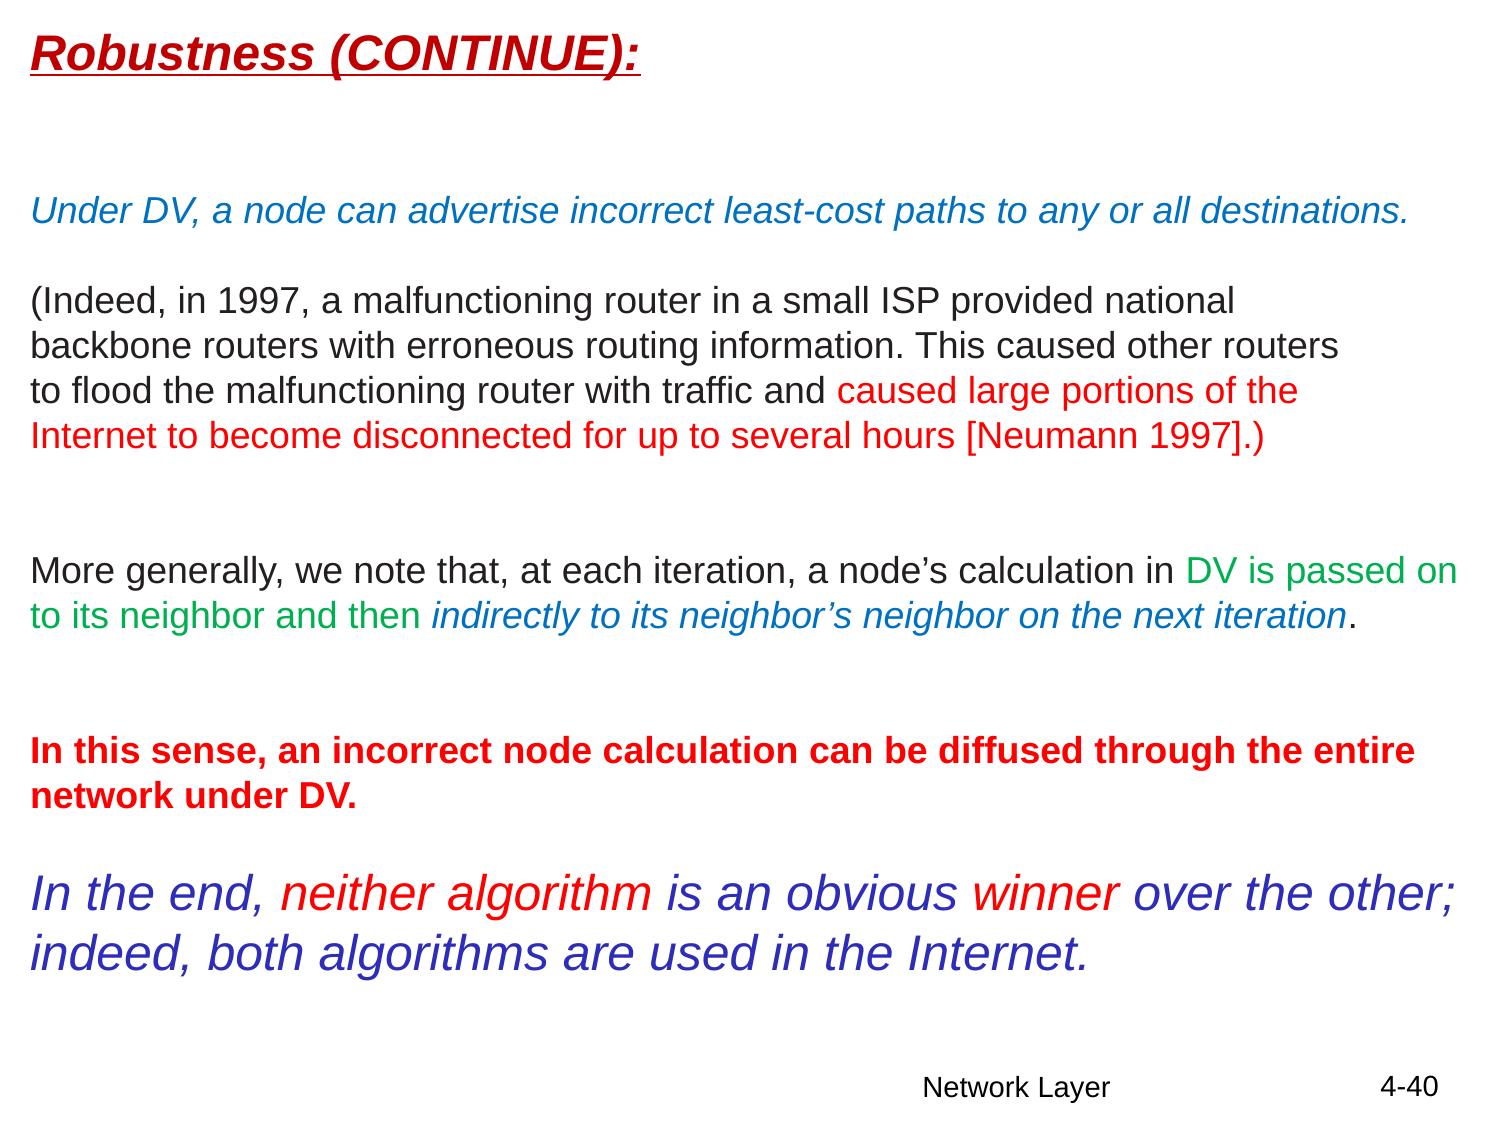

Robustness (CONTINUE):

Under DV, a node can advertise incorrect least-cost paths to any or all destinations.

(Indeed, in 1997, a malfunctioning router in a small ISP provided national
backbone routers with erroneous routing information. This caused other routers
to flood the malfunctioning router with traffic and caused large portions of the
Internet to become disconnected for up to several hours [Neumann 1997].)

More generally, we note that, at each iteration, a node’s calculation in DV is passed on
to its neighbor and then indirectly to its neighbor’s neighbor on the next iteration.

In this sense, an incorrect node calculation can be diffused through the entire
network under DV.
In the end, neither algorithm is an obvious winner over the other; indeed, both algorithms are used in the Internet.
4-40
Network Layer